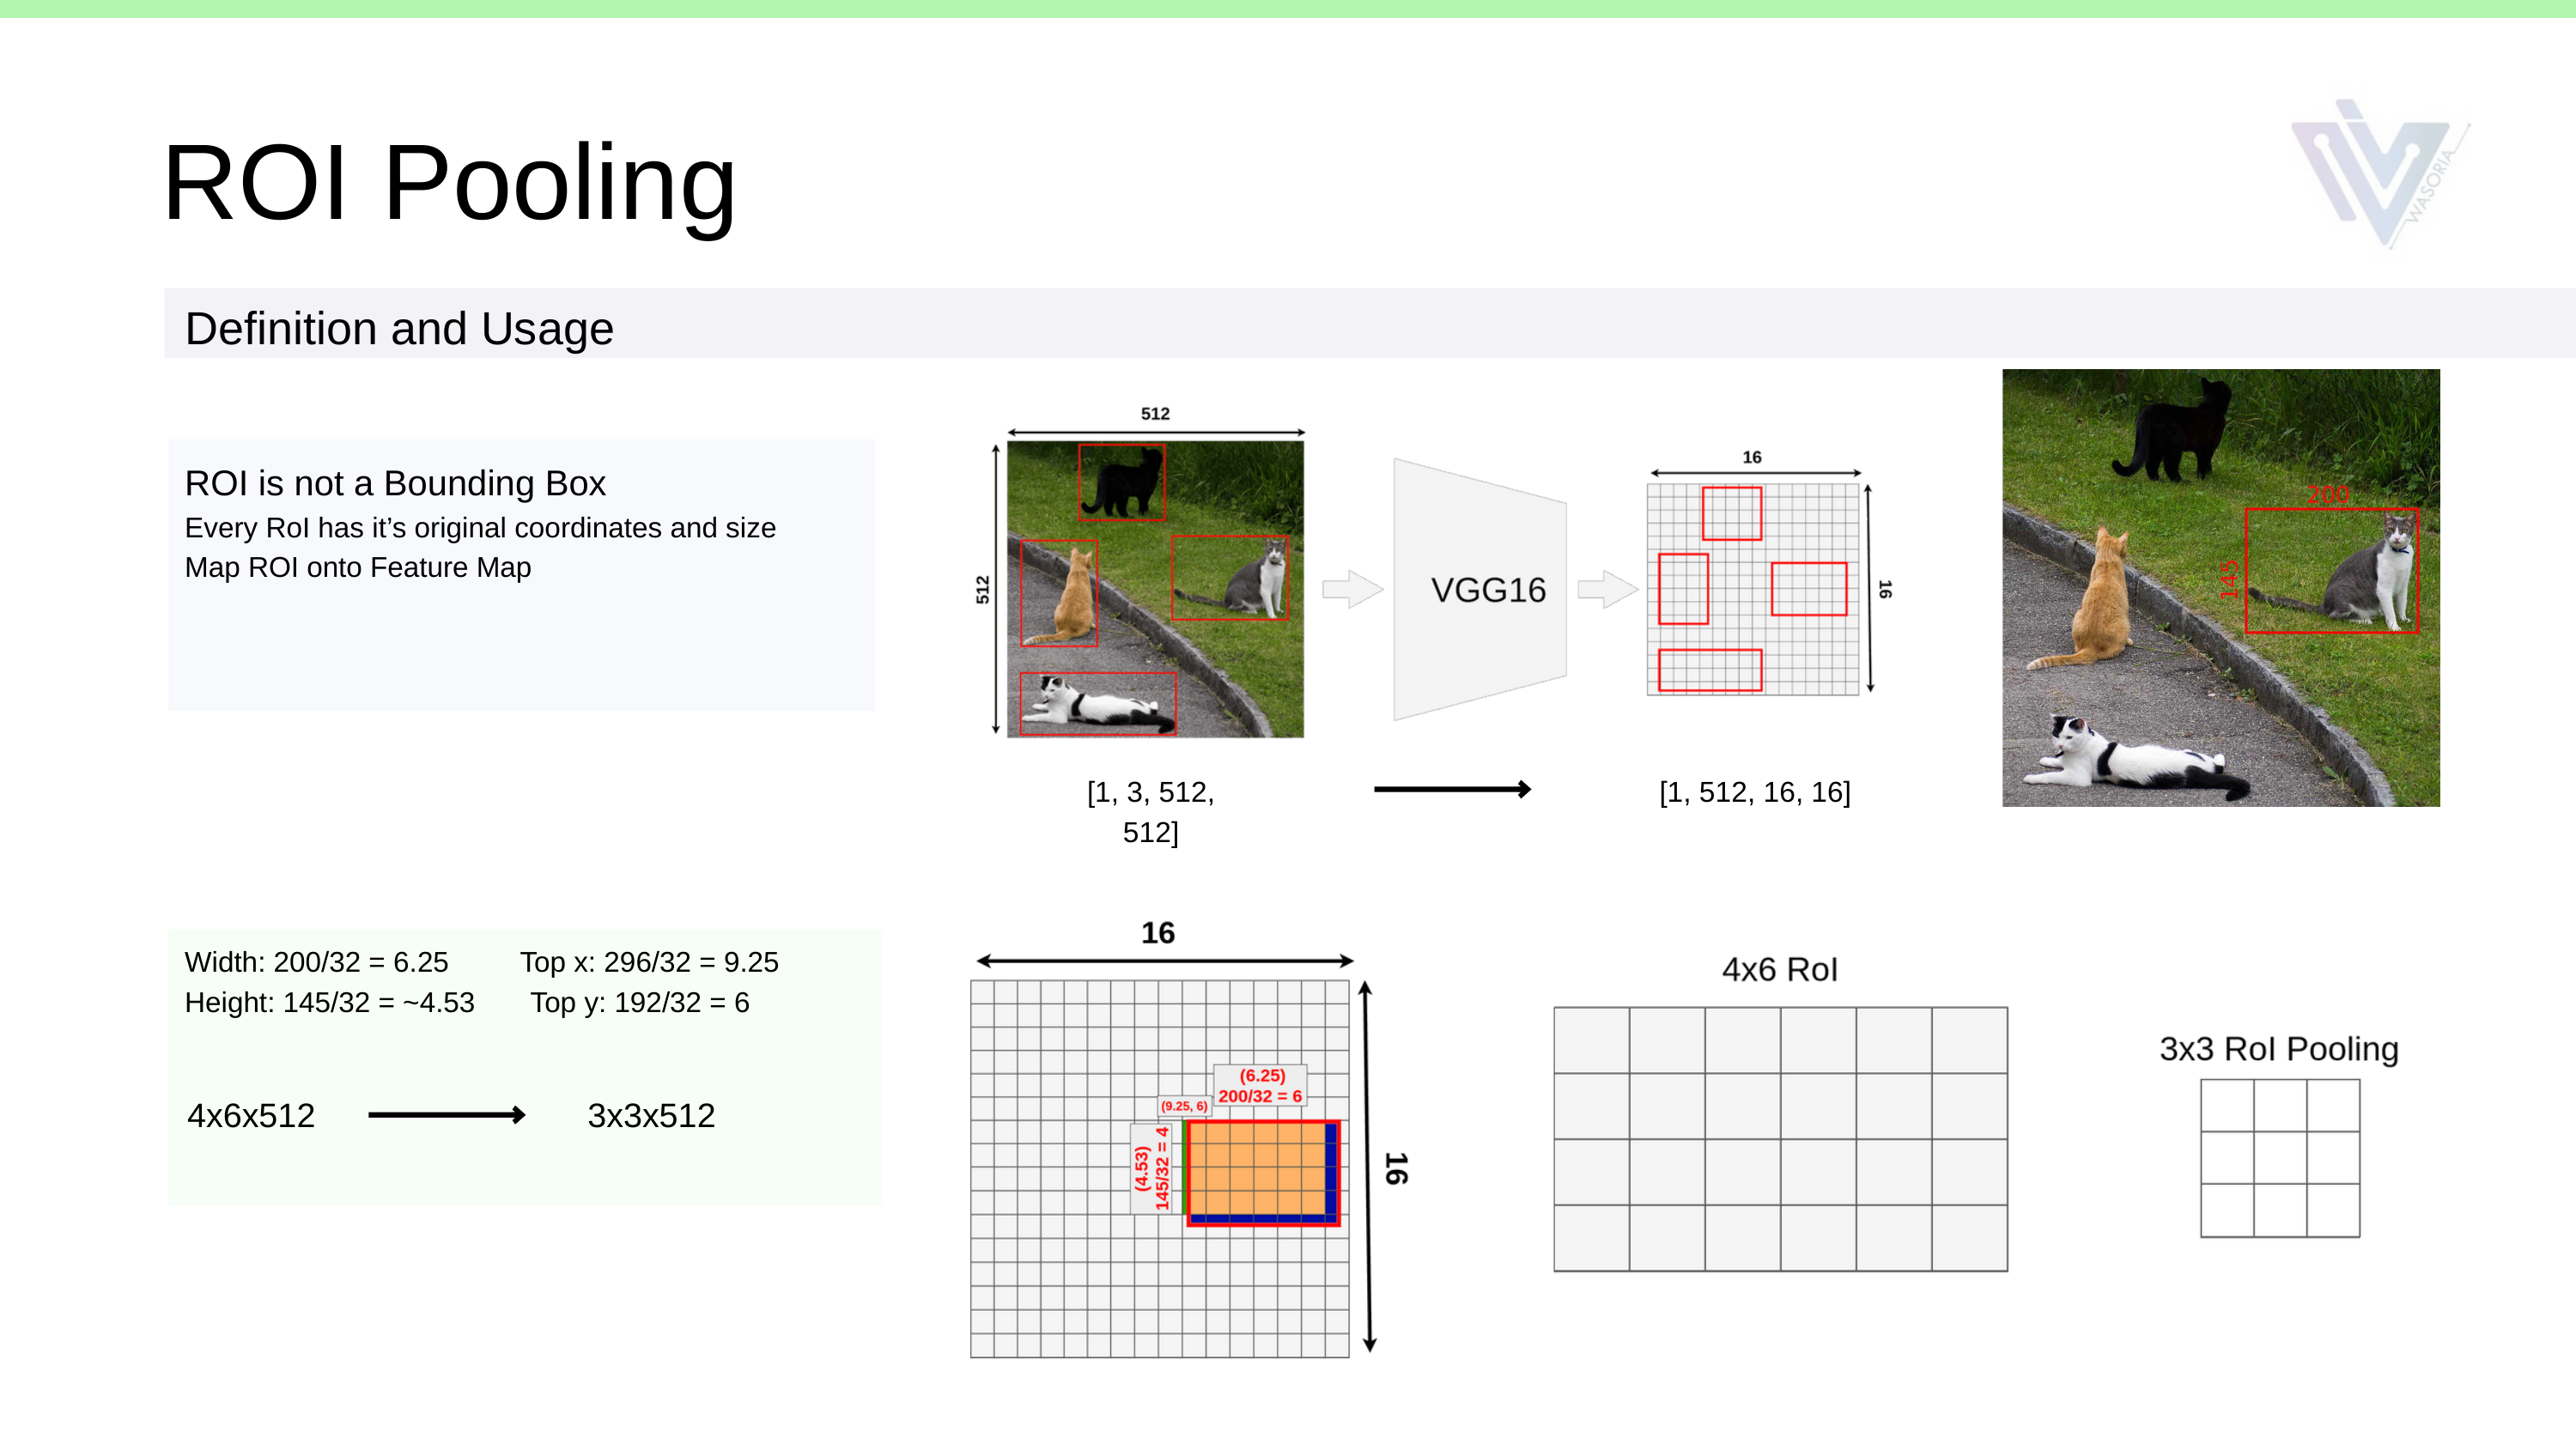

ROI Pooling

Definition and Usage

ROI is not a Bounding Box
Every RoI has it’s original coordinates and size
Map ROI onto Feature Map
[1, 3, 512, 512]
[1, 512, 16, 16]

Width: 200/32 = 6.25         Top x: 296/32 = 9.25
Height: 145/32 = ~4.53       Top y: 192/32 = 6

4x6x512
3x3x512